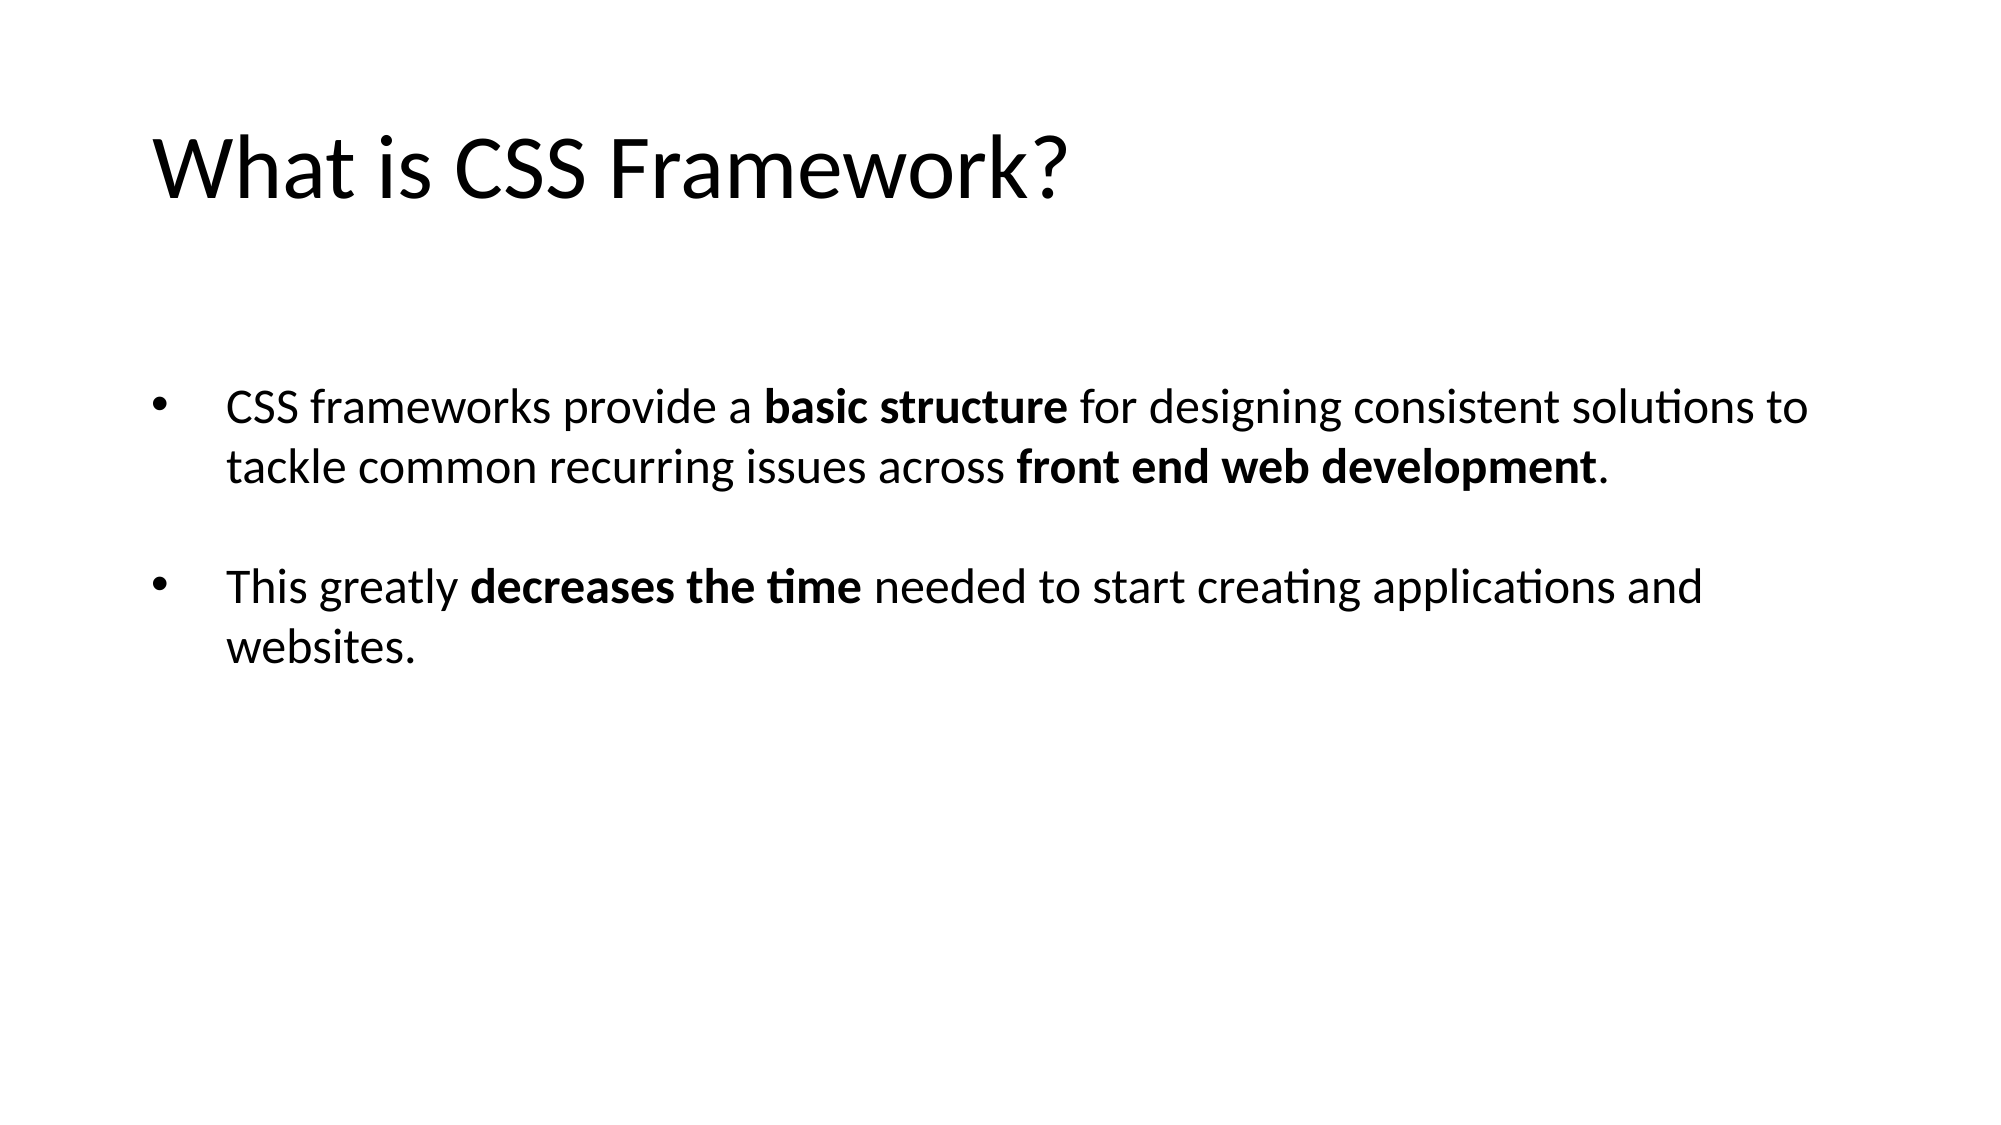

# What is CSS Framework?
CSS frameworks provide a basic structure for designing consistent solutions to tackle common recurring issues across front end web development.

This greatly decreases the time needed to start creating applications and websites.